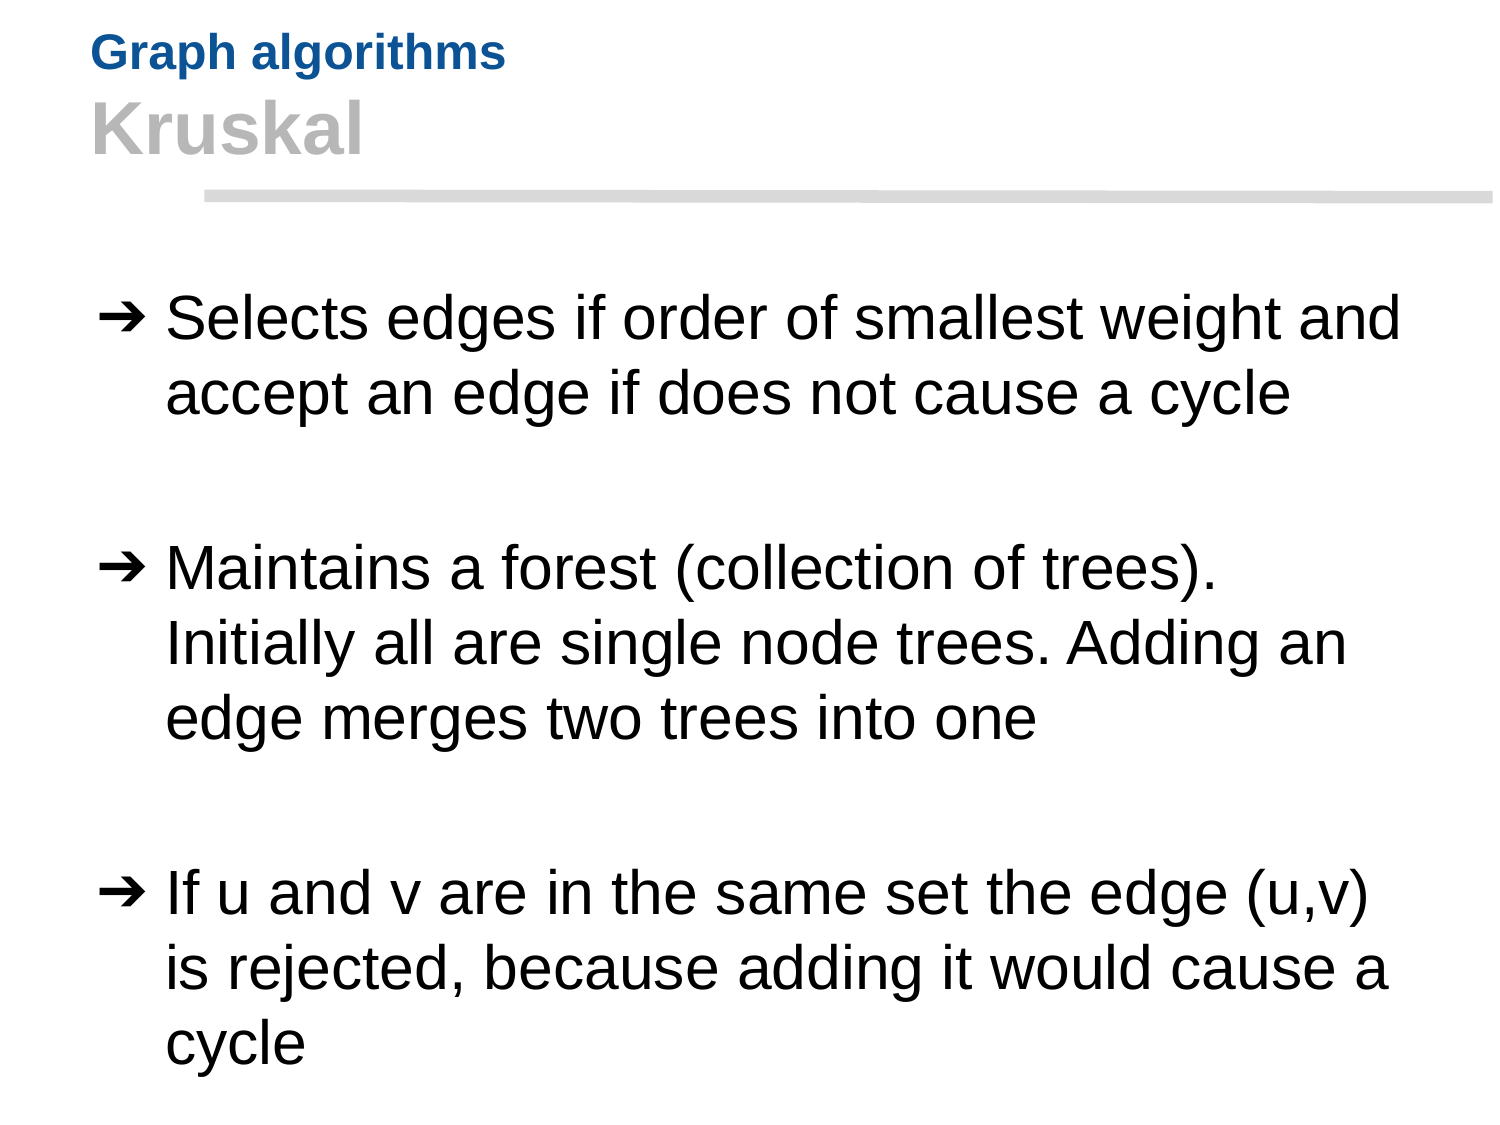

# Graph algorithms
Kruskal
Selects edges if order of smallest weight and accept an edge if does not cause a cycle

Maintains a forest (collection of trees). Initially all are single node trees. Adding an edge merges two trees into one

If u and v are in the same set the edge (u,v) is rejected, because adding it would cause a cycle